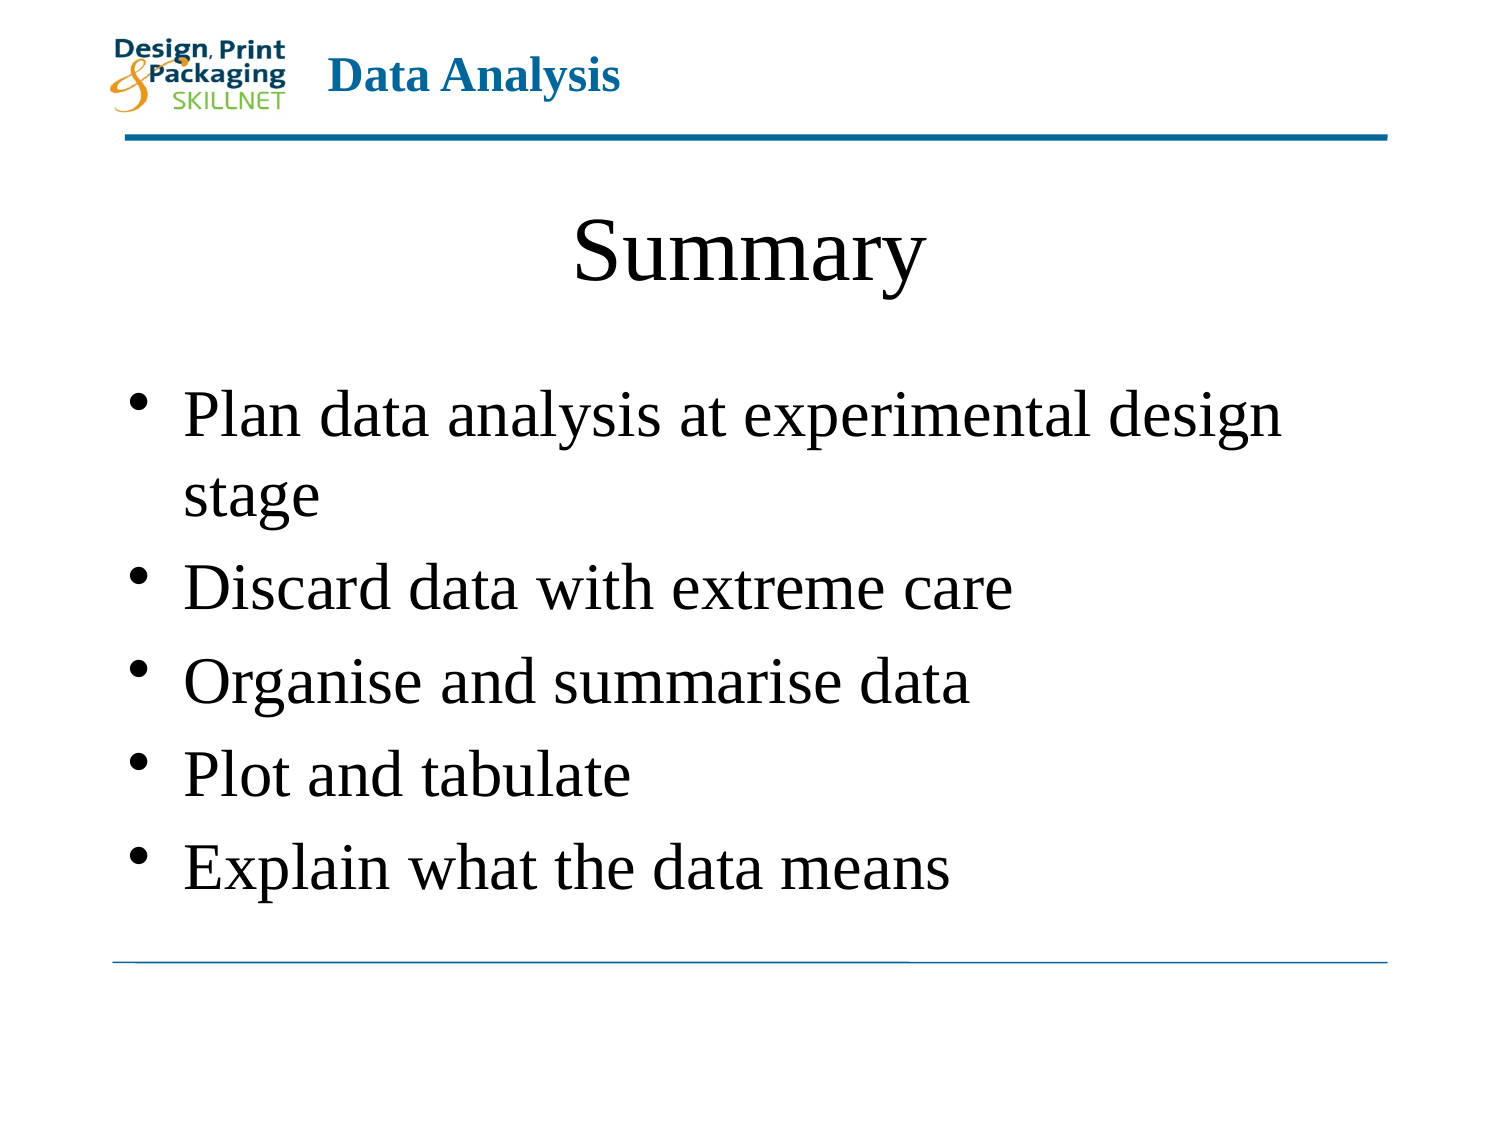

# Summary
Plan data analysis at experimental design stage
Discard data with extreme care
Organise and summarise data
Plot and tabulate
Explain what the data means